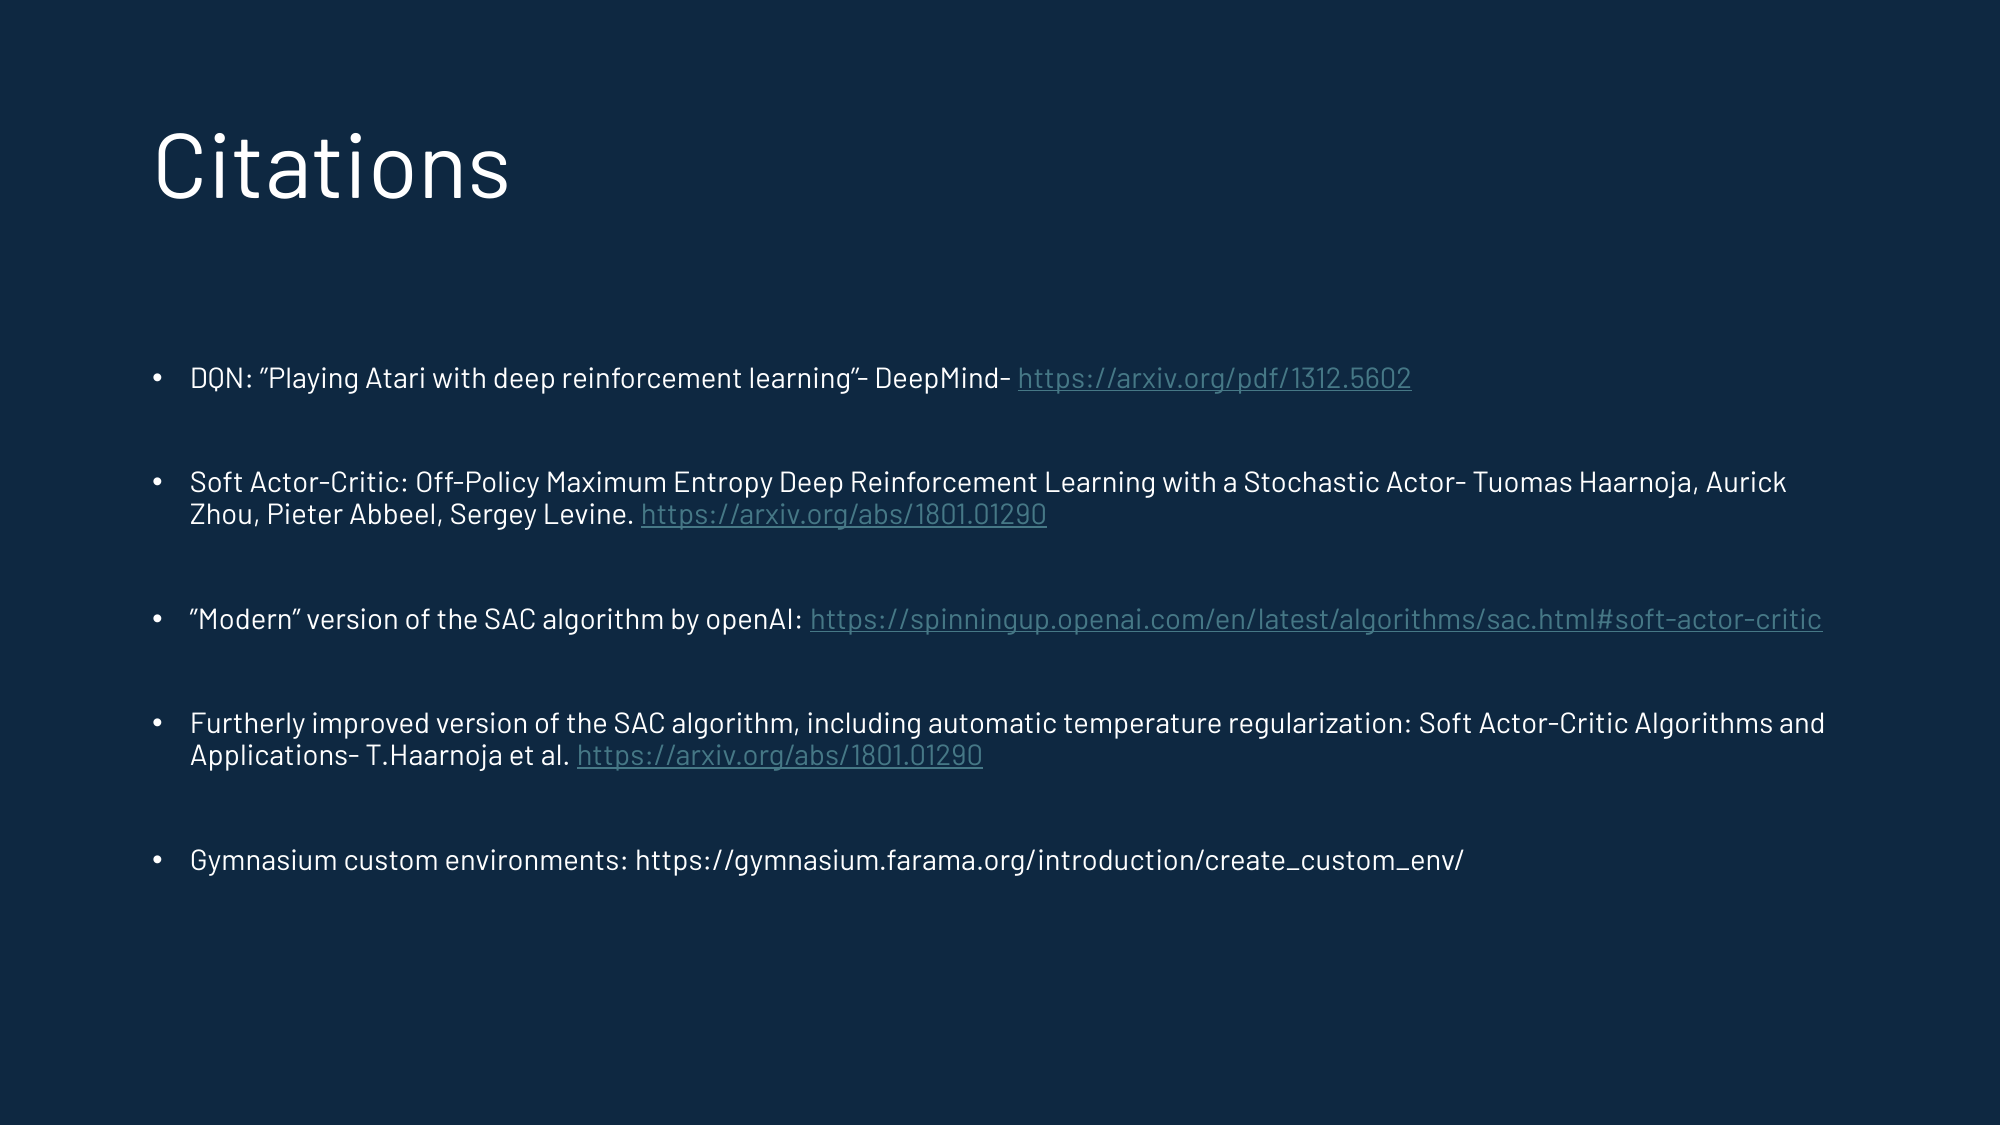

# Citations

DQN: ’’Playing Atari with deep reinforcement learning’’- DeepMind- https://arxiv.org/pdf/1312.5602

Soft Actor-Critic: Off-Policy Maximum Entropy Deep Reinforcement Learning with a Stochastic Actor- Tuomas Haarnoja, Aurick Zhou, Pieter Abbeel, Sergey Levine. https://arxiv.org/abs/1801.01290

’’Modern’’ version of the SAC algorithm by openAI: https://spinningup.openai.com/en/latest/algorithms/sac.html#soft-actor-critic

Furtherly improved version of the SAC algorithm, including automatic temperature regularization: Soft Actor-Critic Algorithms and Applications- T.Haarnoja et al. https://arxiv.org/abs/1801.01290

Gymnasium custom environments: https://gymnasium.farama.org/introduction/create_custom_env/